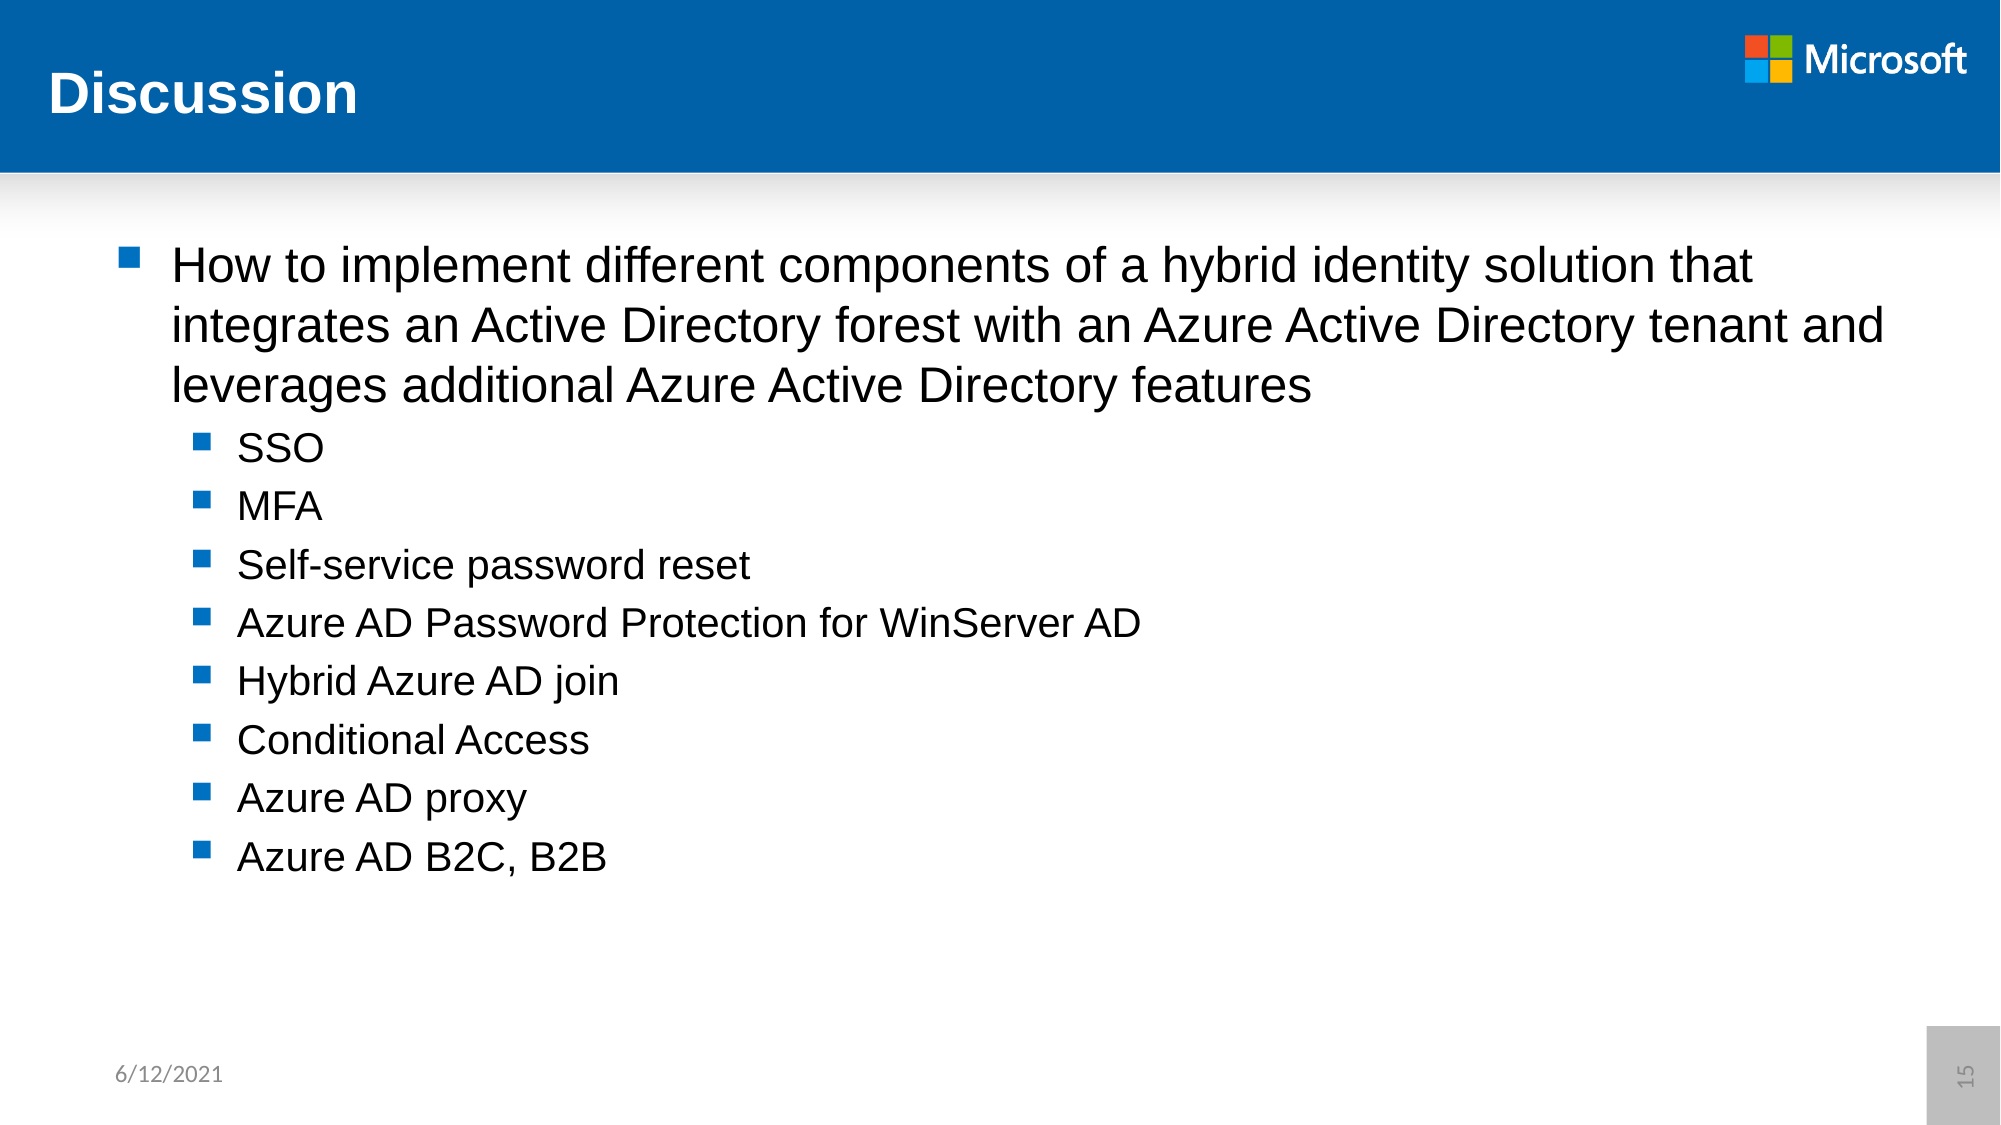

# Discussion
How to implement different components of a hybrid identity solution that integrates an Active Directory forest with an Azure Active Directory tenant and leverages additional Azure Active Directory features
SSO
MFA
Self-service password reset
Azure AD Password Protection for WinServer AD
Hybrid Azure AD join
Conditional Access
Azure AD proxy
Azure AD B2C, B2B

6/12/2021